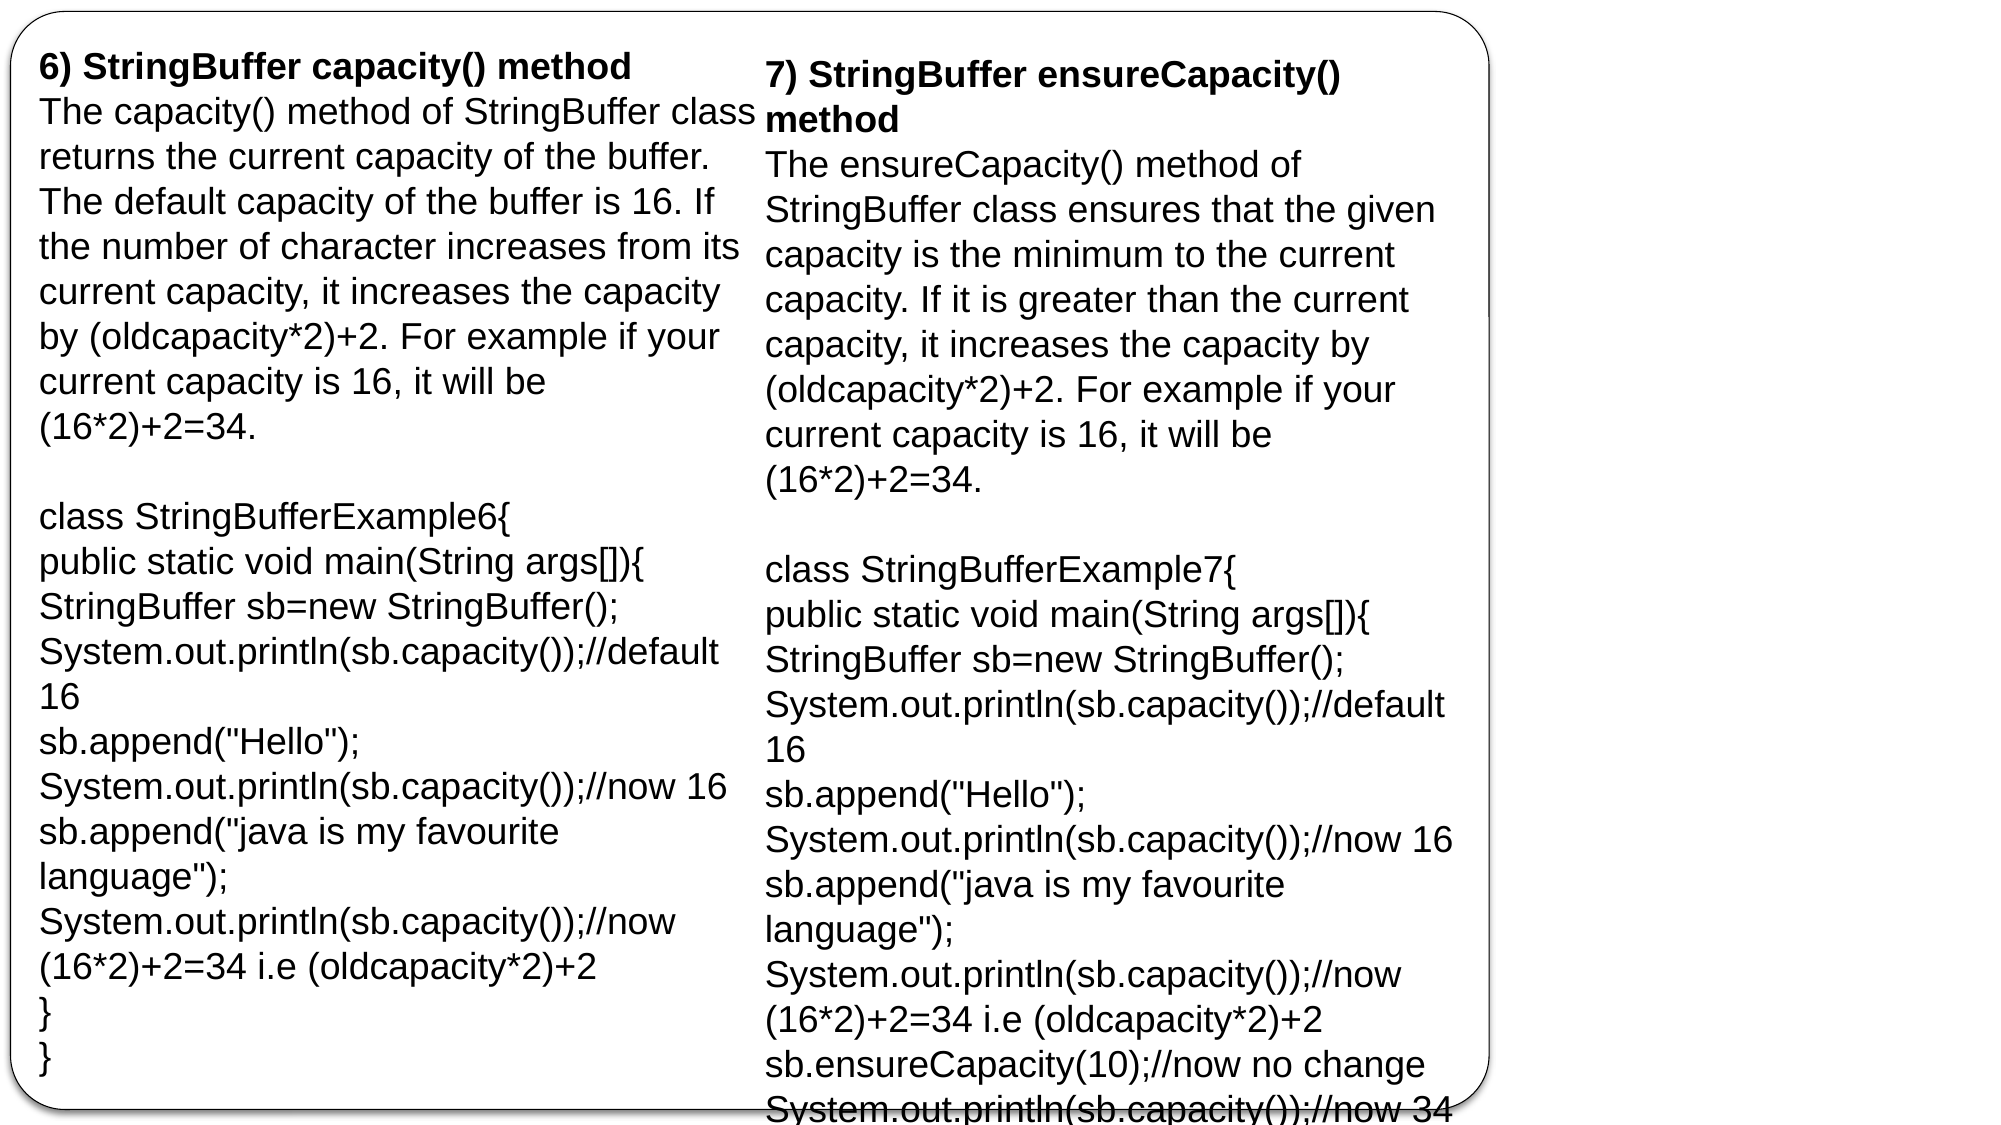

6) StringBuffer capacity() method
The capacity() method of StringBuffer class returns the current capacity of the buffer. The default capacity of the buffer is 16. If the number of character increases from its current capacity, it increases the capacity by (oldcapacity*2)+2. For example if your current capacity is 16, it will be (16*2)+2=34.

class StringBufferExample6{
public static void main(String args[]){
StringBuffer sb=new StringBuffer();
System.out.println(sb.capacity());//default 16
sb.append("Hello");
System.out.println(sb.capacity());//now 16
sb.append("java is my favourite language");
System.out.println(sb.capacity());//now (16*2)+2=34 i.e (oldcapacity*2)+2
}
}
7) StringBuffer ensureCapacity() method
The ensureCapacity() method of StringBuffer class ensures that the given capacity is the minimum to the current capacity. If it is greater than the current capacity, it increases the capacity by (oldcapacity*2)+2. For example if your current capacity is 16, it will be (16*2)+2=34.

class StringBufferExample7{
public static void main(String args[]){
StringBuffer sb=new StringBuffer();
System.out.println(sb.capacity());//default 16
sb.append("Hello");
System.out.println(sb.capacity());//now 16
sb.append("java is my favourite language");
System.out.println(sb.capacity());//now (16*2)+2=34 i.e (oldcapacity*2)+2
sb.ensureCapacity(10);//now no change
System.out.println(sb.capacity());//now 34
sb.ensureCapacity(50);//now (34*2)+2
System.out.println(sb.capacity());//now 70
}
}